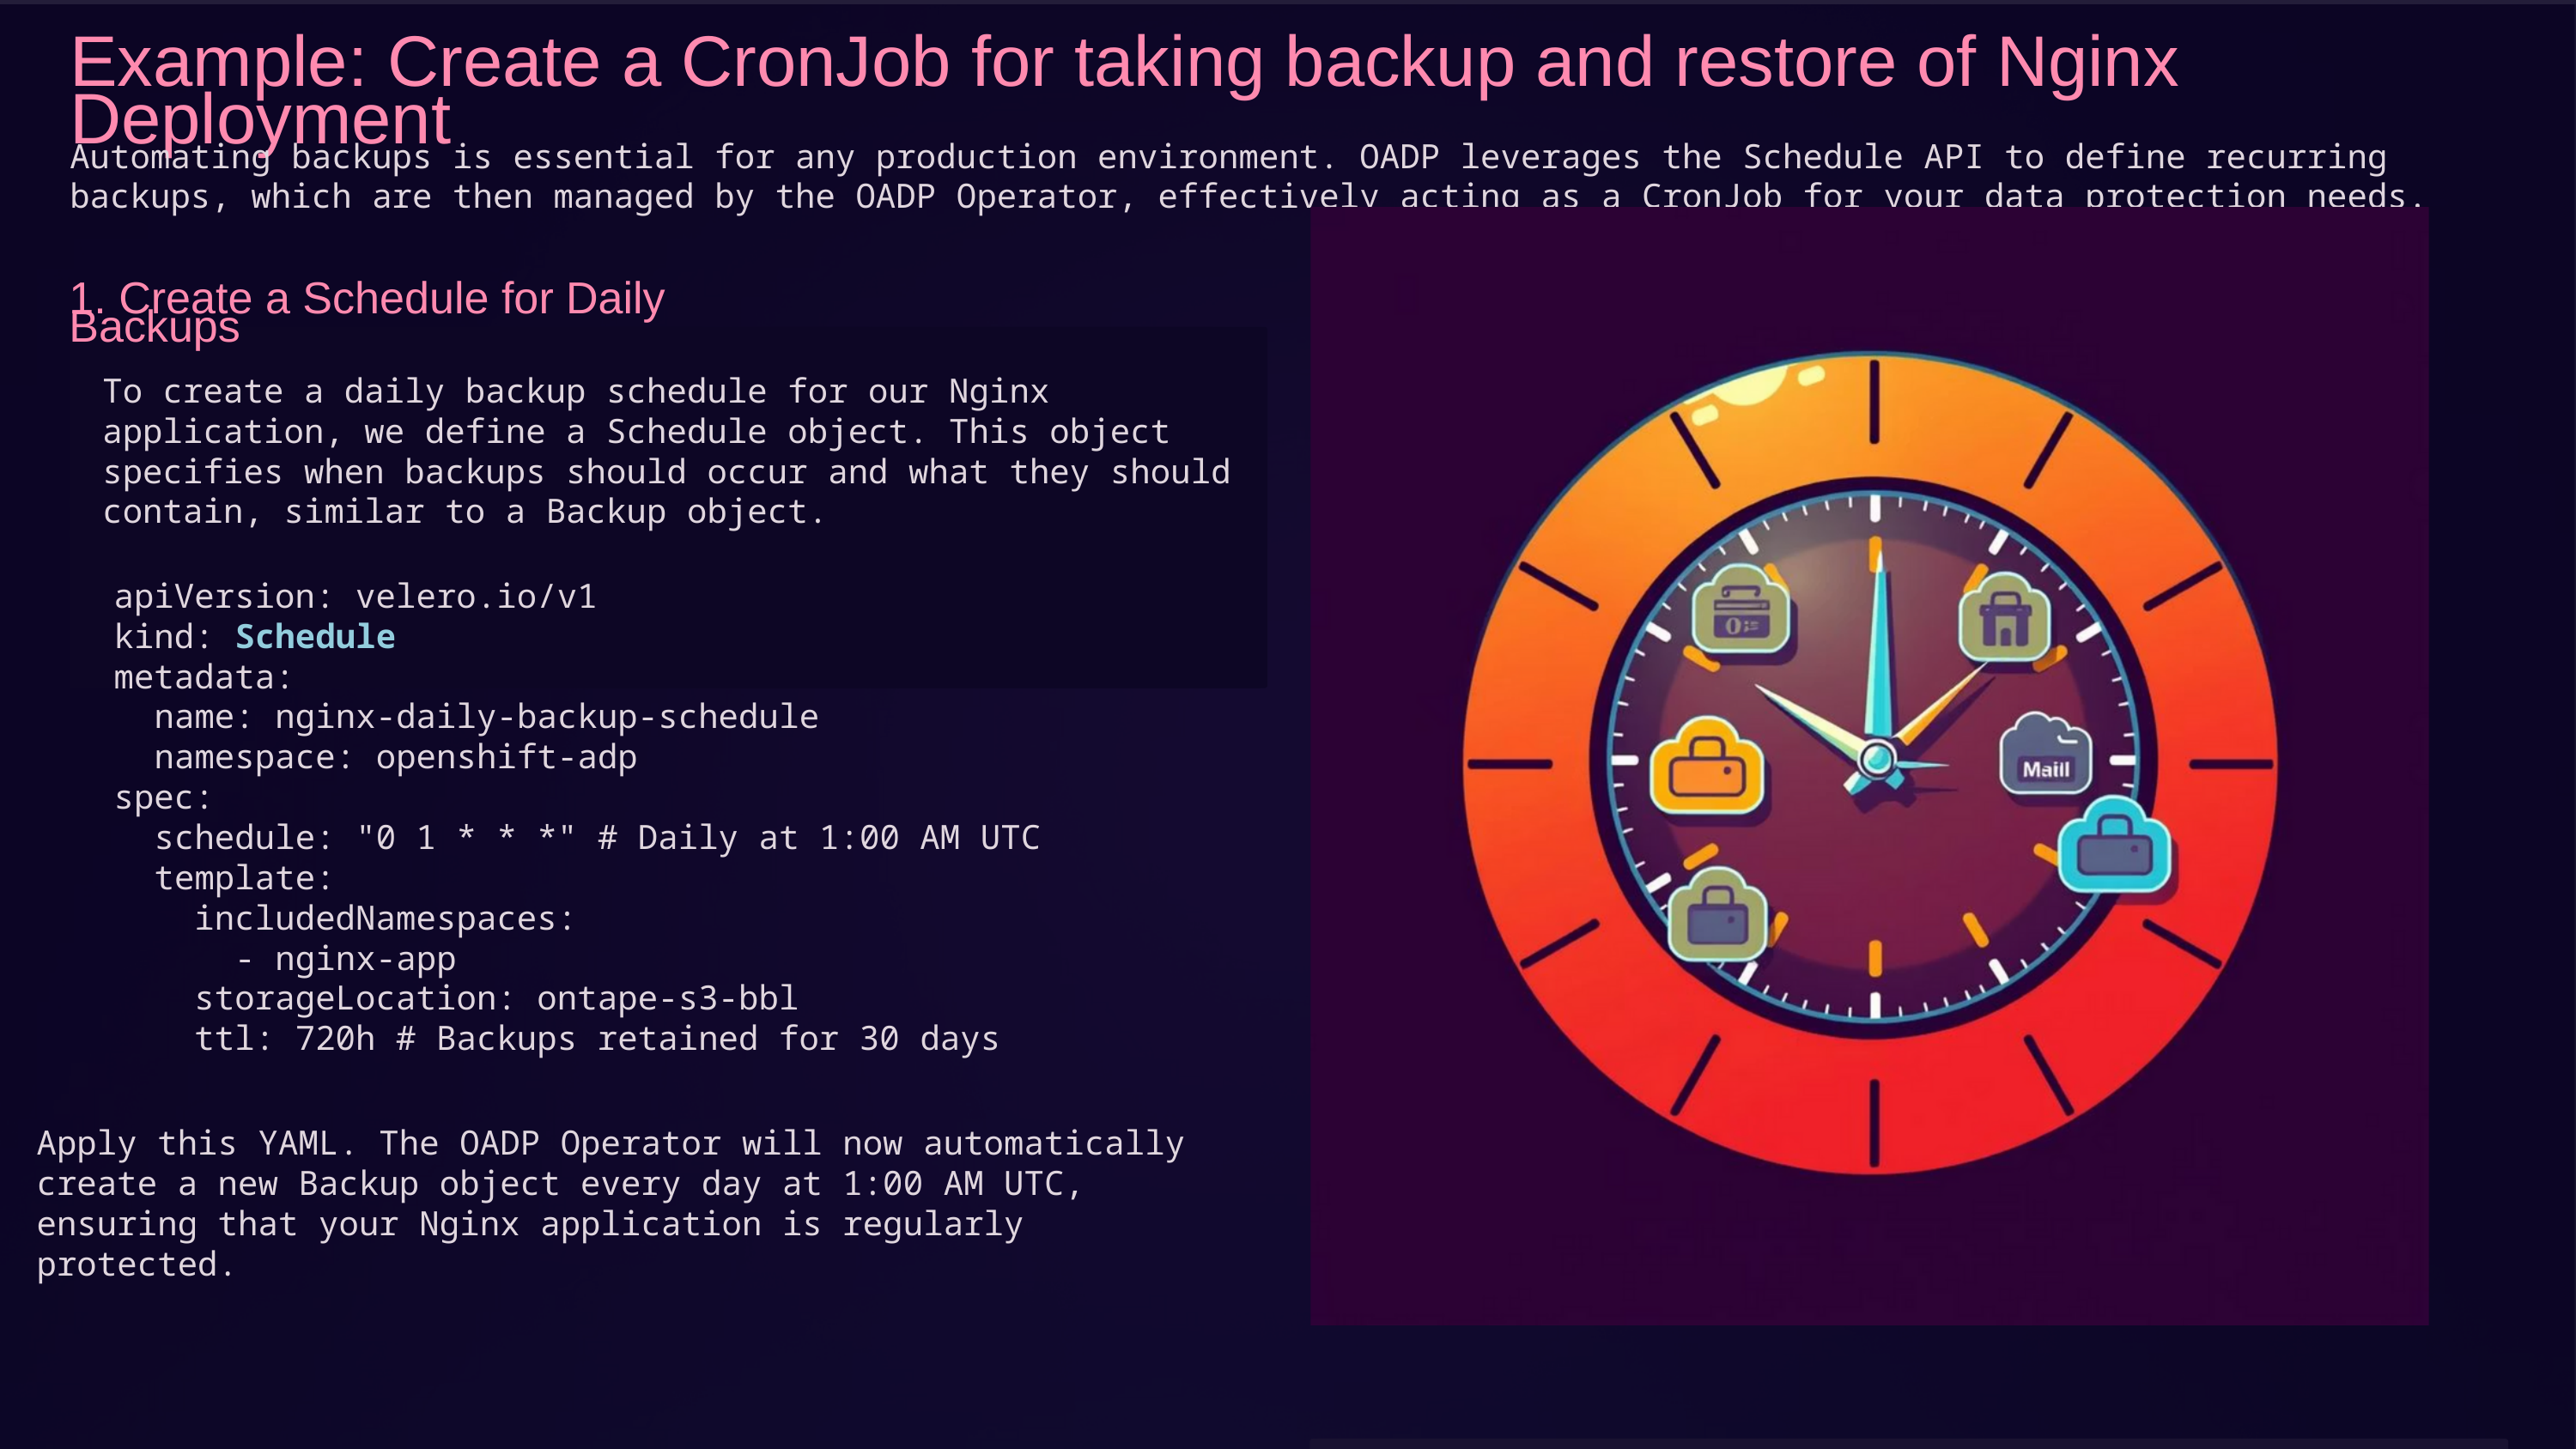

Example: Create a CronJob for taking backup and restore of Nginx Deployment
Automating backups is essential for any production environment. OADP leverages the Schedule API to define recurring backups, which are then managed by the OADP Operator, effectively acting as a CronJob for your data protection needs.

1. Create a Schedule for Daily Backups

To create a daily backup schedule for our Nginx application, we define a Schedule object. This object specifies when backups should occur and what they should contain, similar to a Backup object.
apiVersion: velero.io/v1
kind: Schedule
metadata:
  name: nginx-daily-backup-schedule
  namespace: openshift-adp
spec:
  schedule: "0 1 * * *" # Daily at 1:00 AM UTC
  template:
    includedNamespaces:
      - nginx-app
    storageLocation: ontape-s3-bbl
    ttl: 720h # Backups retained for 30 days
Apply this YAML. The OADP Operator will now automatically create a new Backup object every day at 1:00 AM UTC, ensuring that your Nginx application is regularly protected.